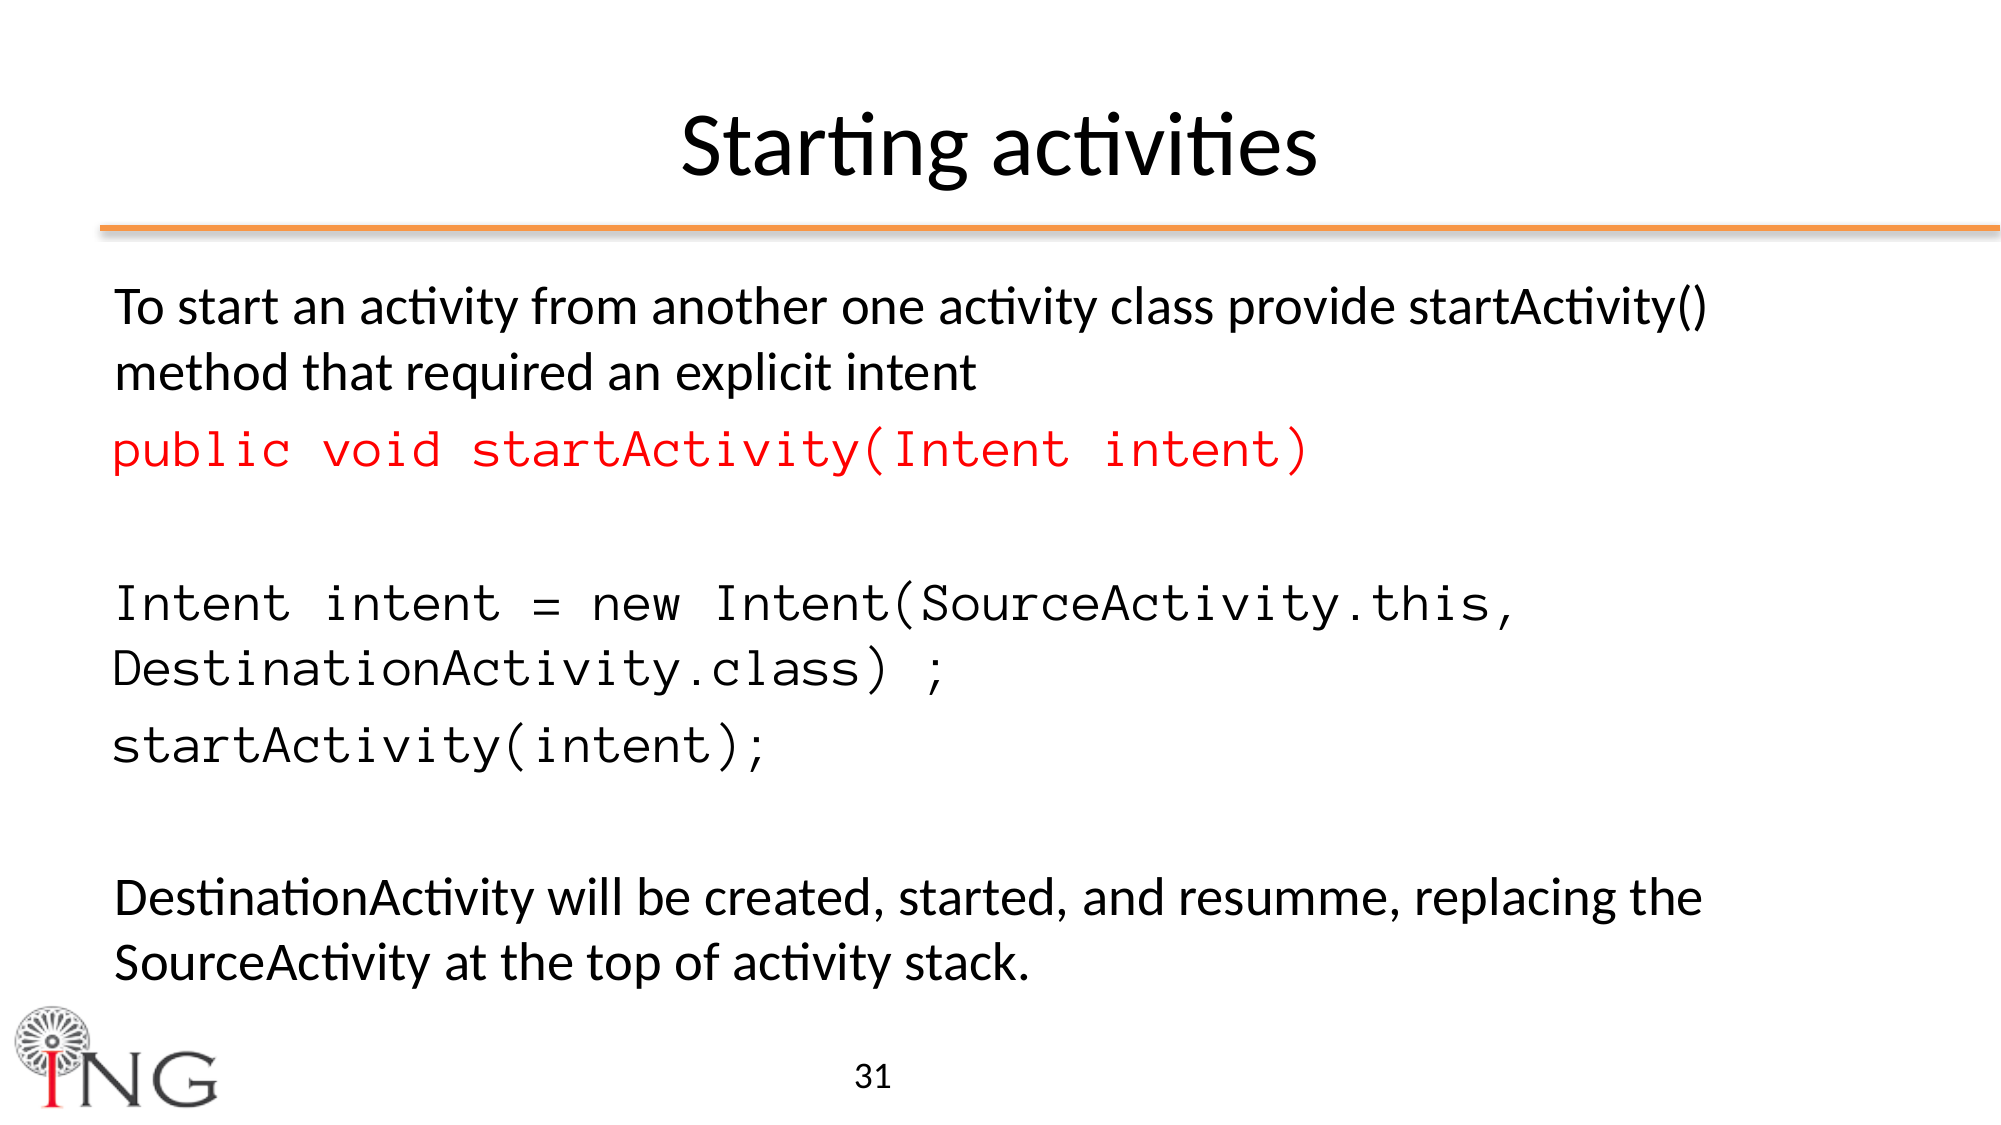

# Starting activities
To start an activity from another one activity class provide startActivity() method that required an explicit intent
public void startActivity(Intent intent)

Intent intent = new Intent(SourceActivity.this, DestinationActivity.class) ;
startActivity(intent);

DestinationActivity will be created, started, and resumme, replacing the SourceActivity at the top of activity stack.

31